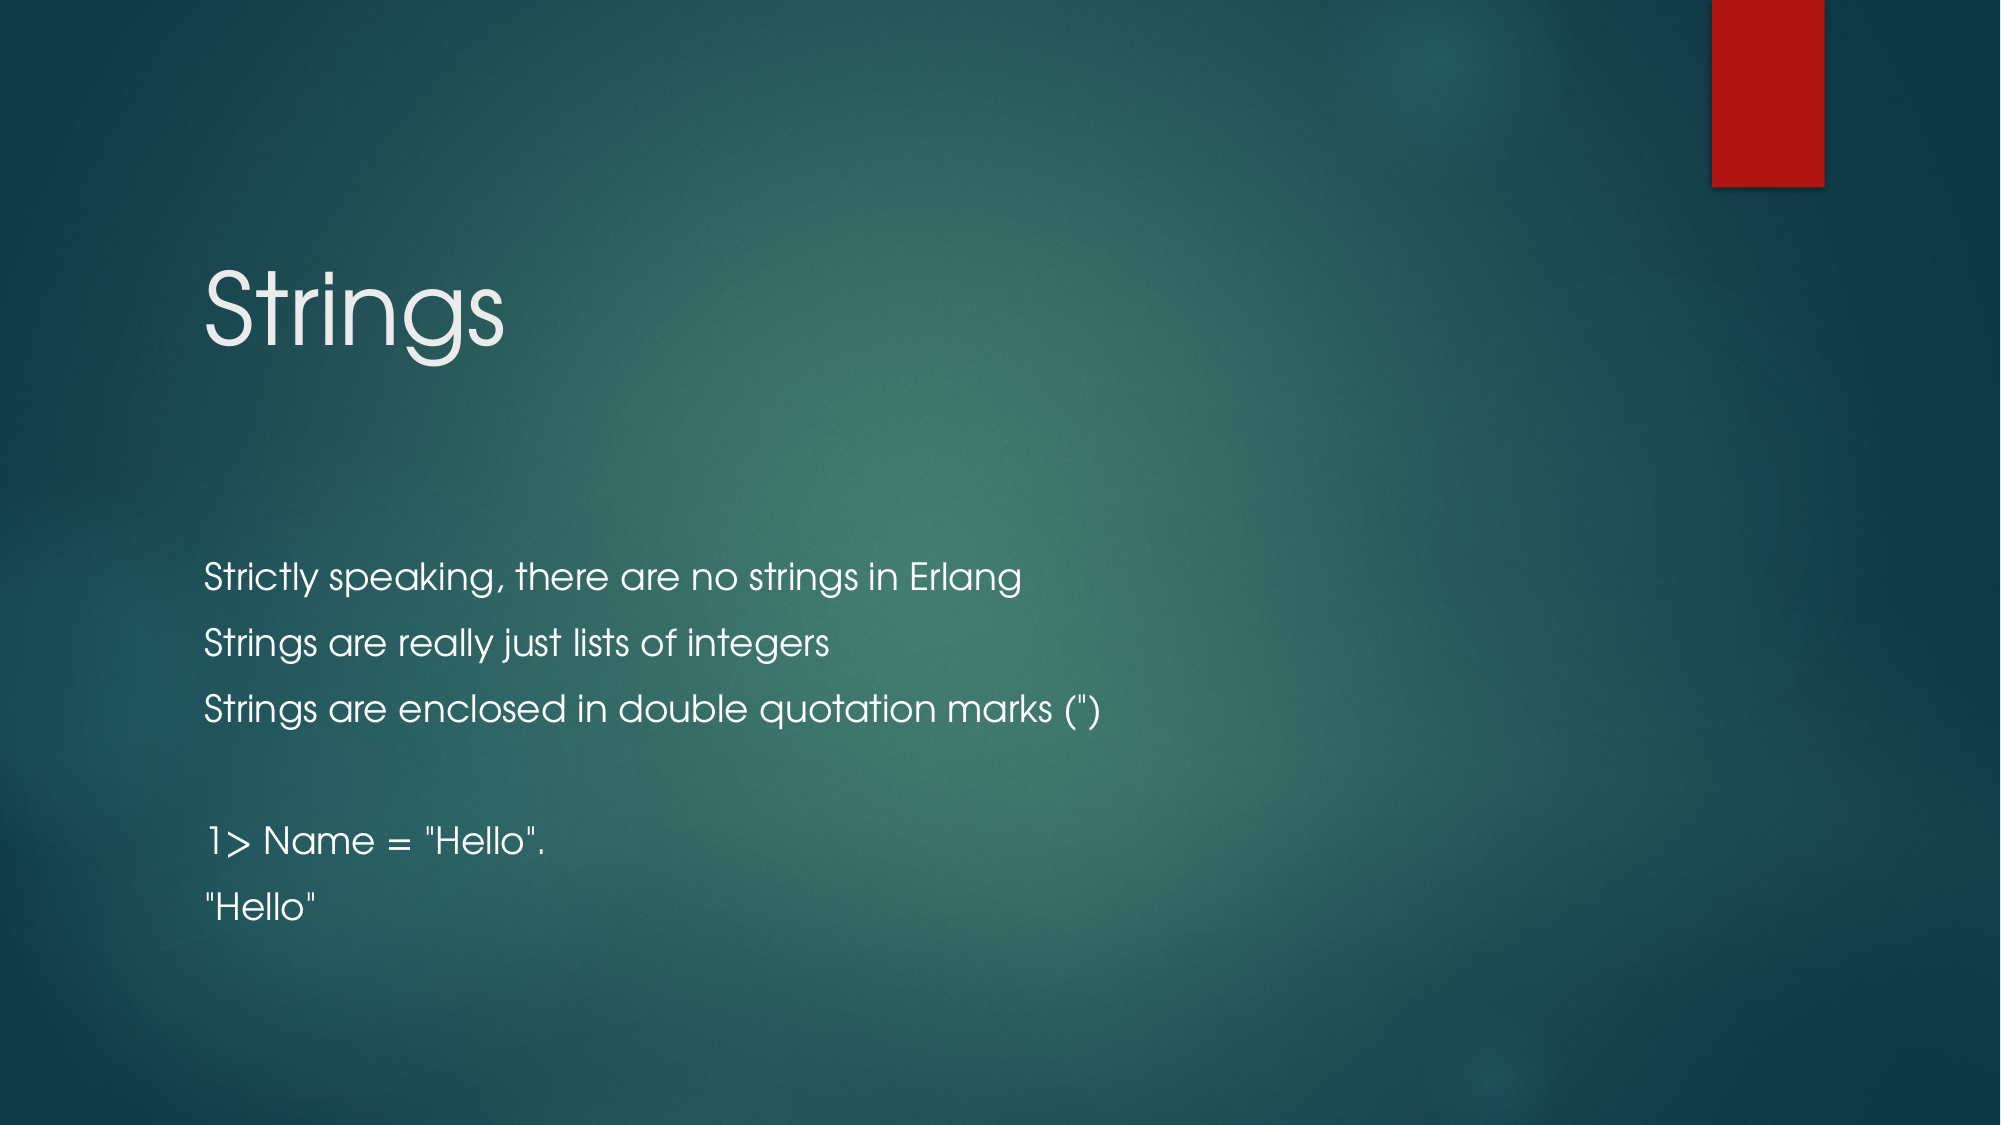

# Strings
Strictly speaking, there are no strings in Erlang
Strings are really just lists of integers
Strings are enclosed in double quotation marks (")

1> Name = "Hello".
"Hello"